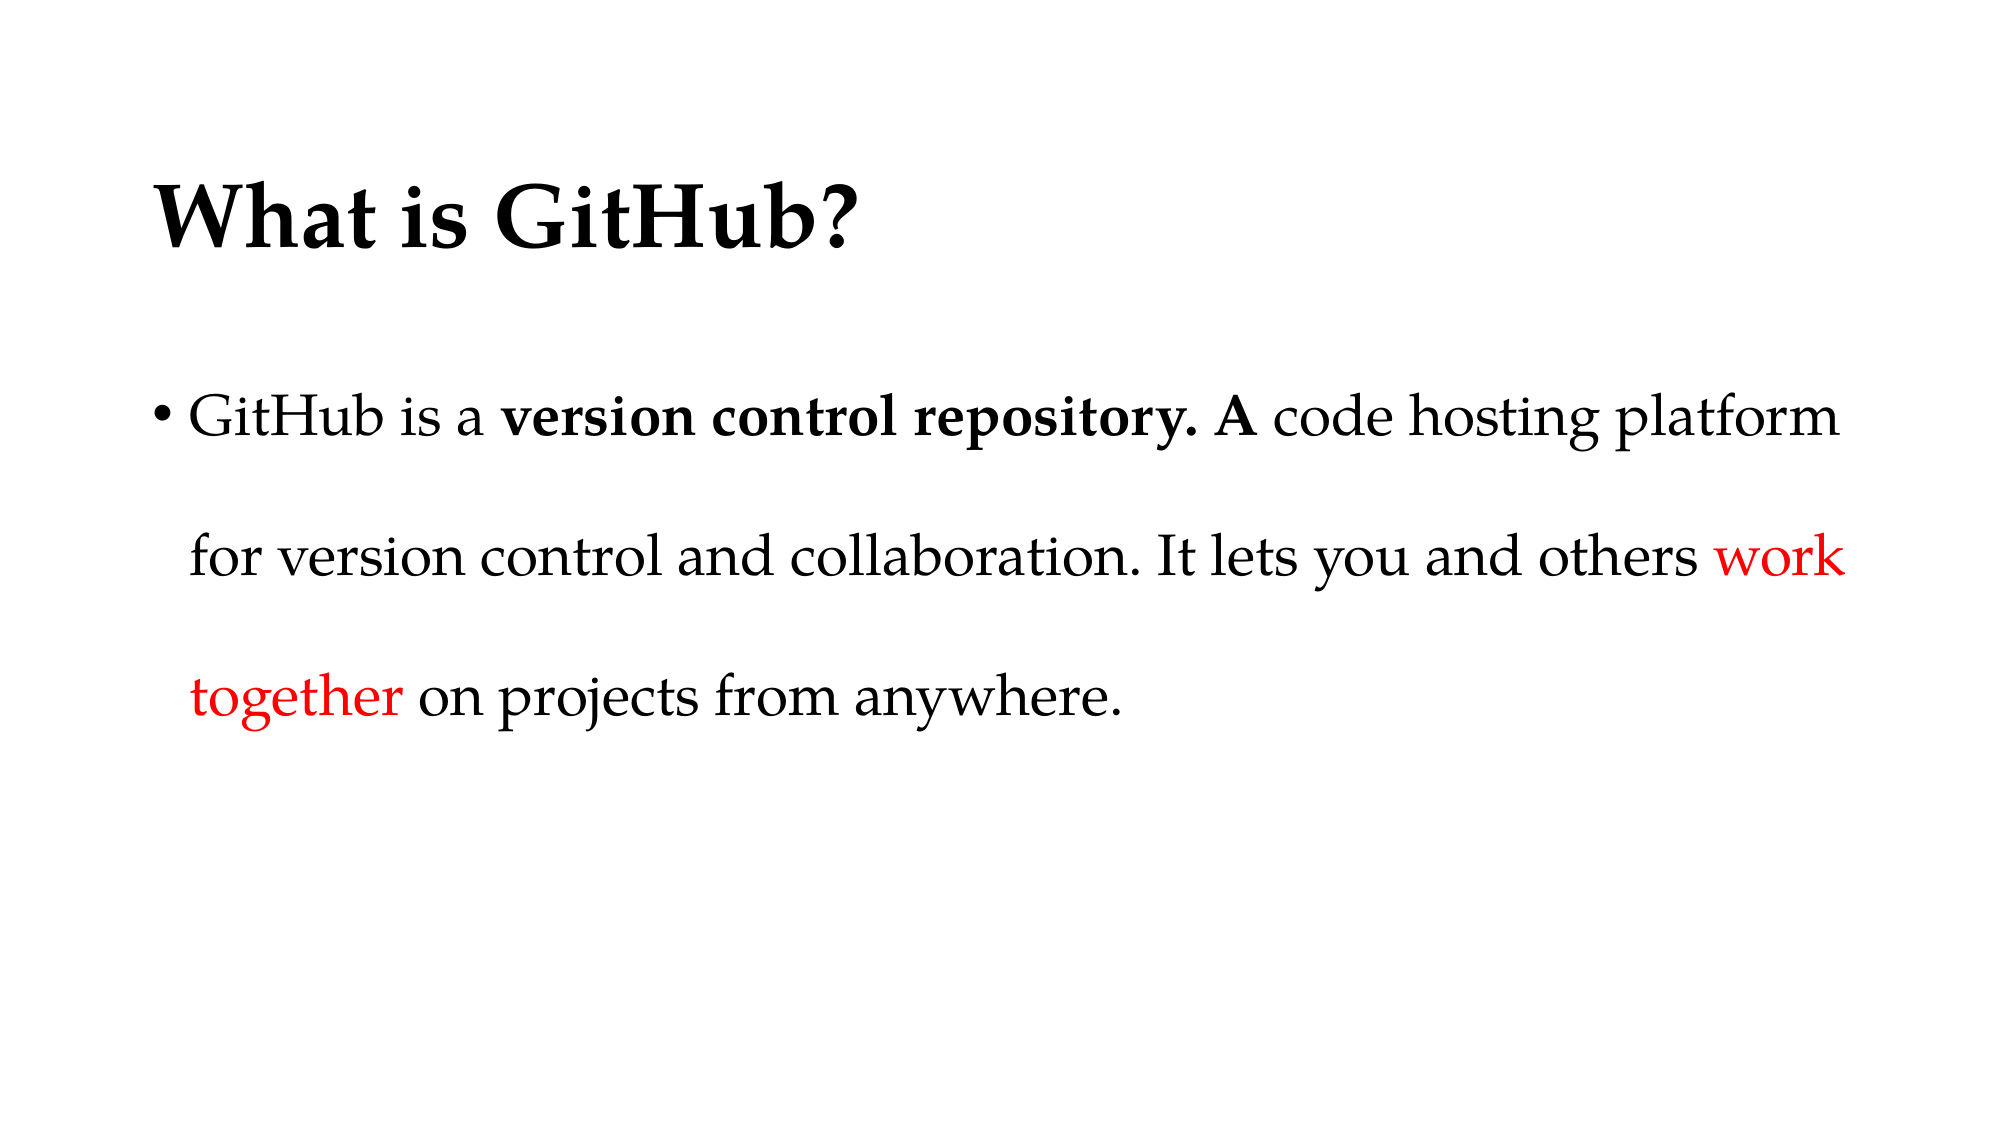

# What is GitHub?
GitHub is a version control repository. A code hosting platform for version control and collaboration. It lets you and others work together on projects from anywhere.